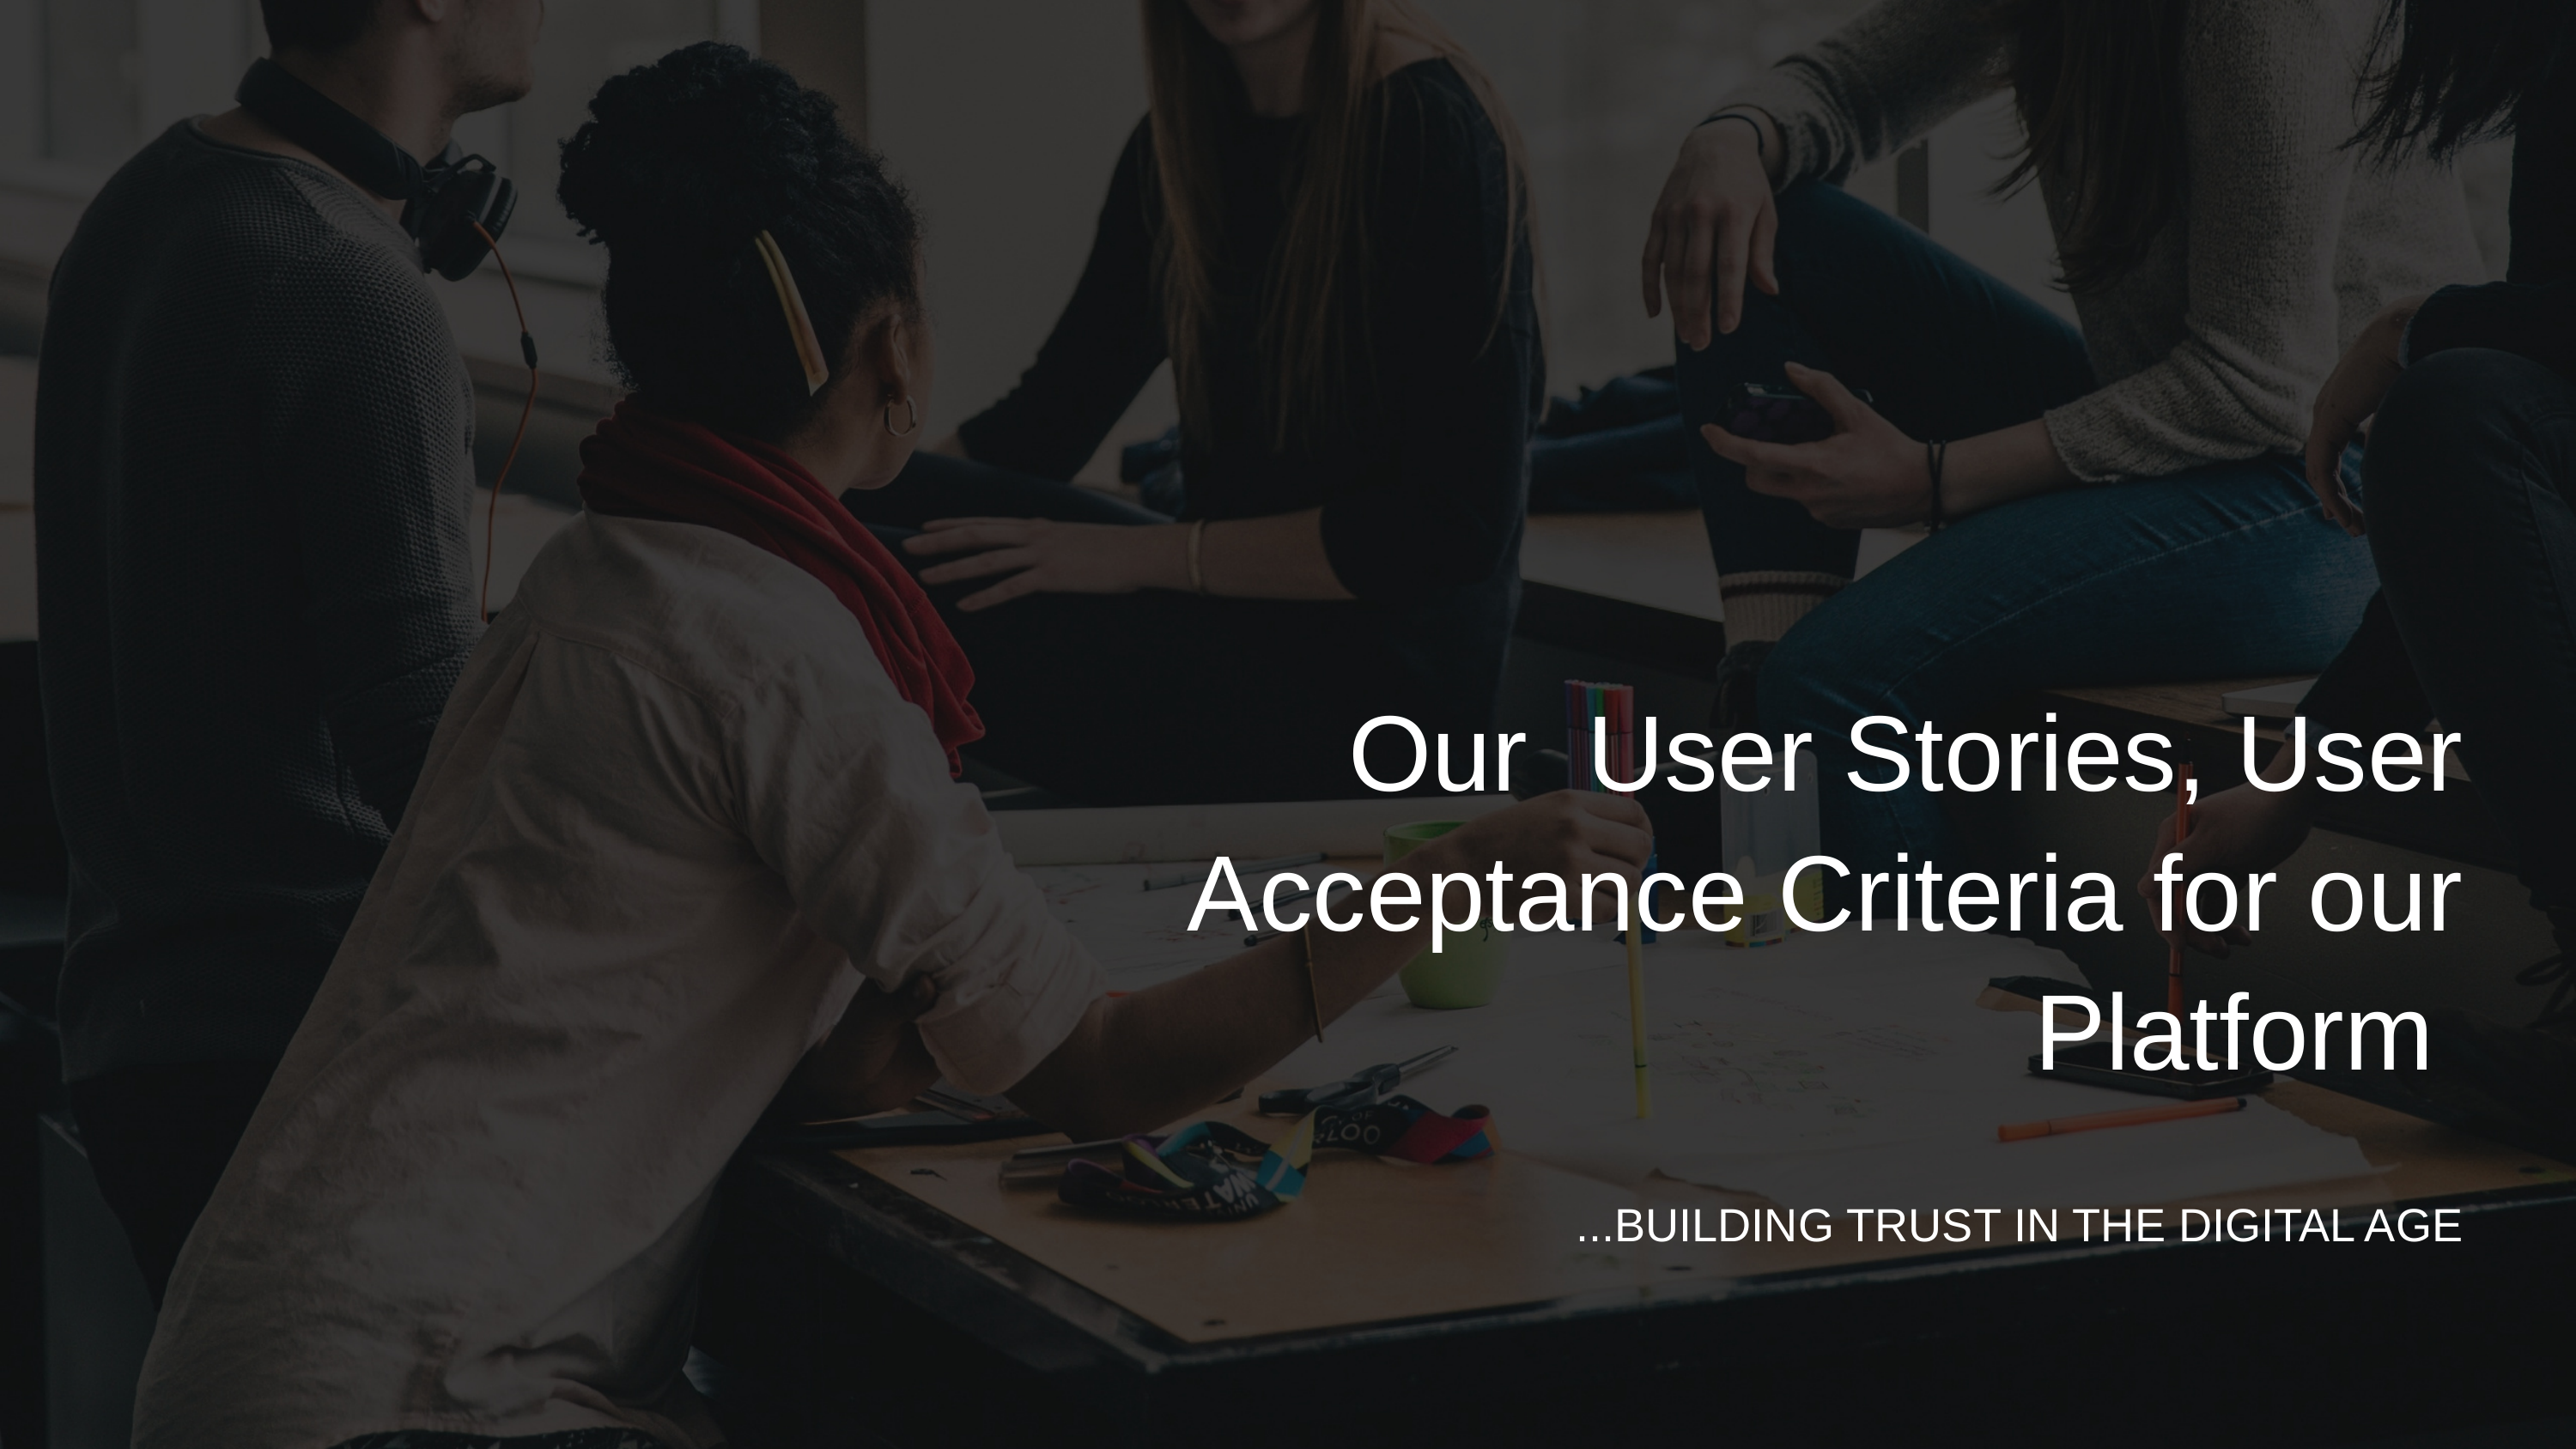

Our  User Stories, User Acceptance Criteria for our Platform
...BUILDING TRUST IN THE DIGITAL AGE